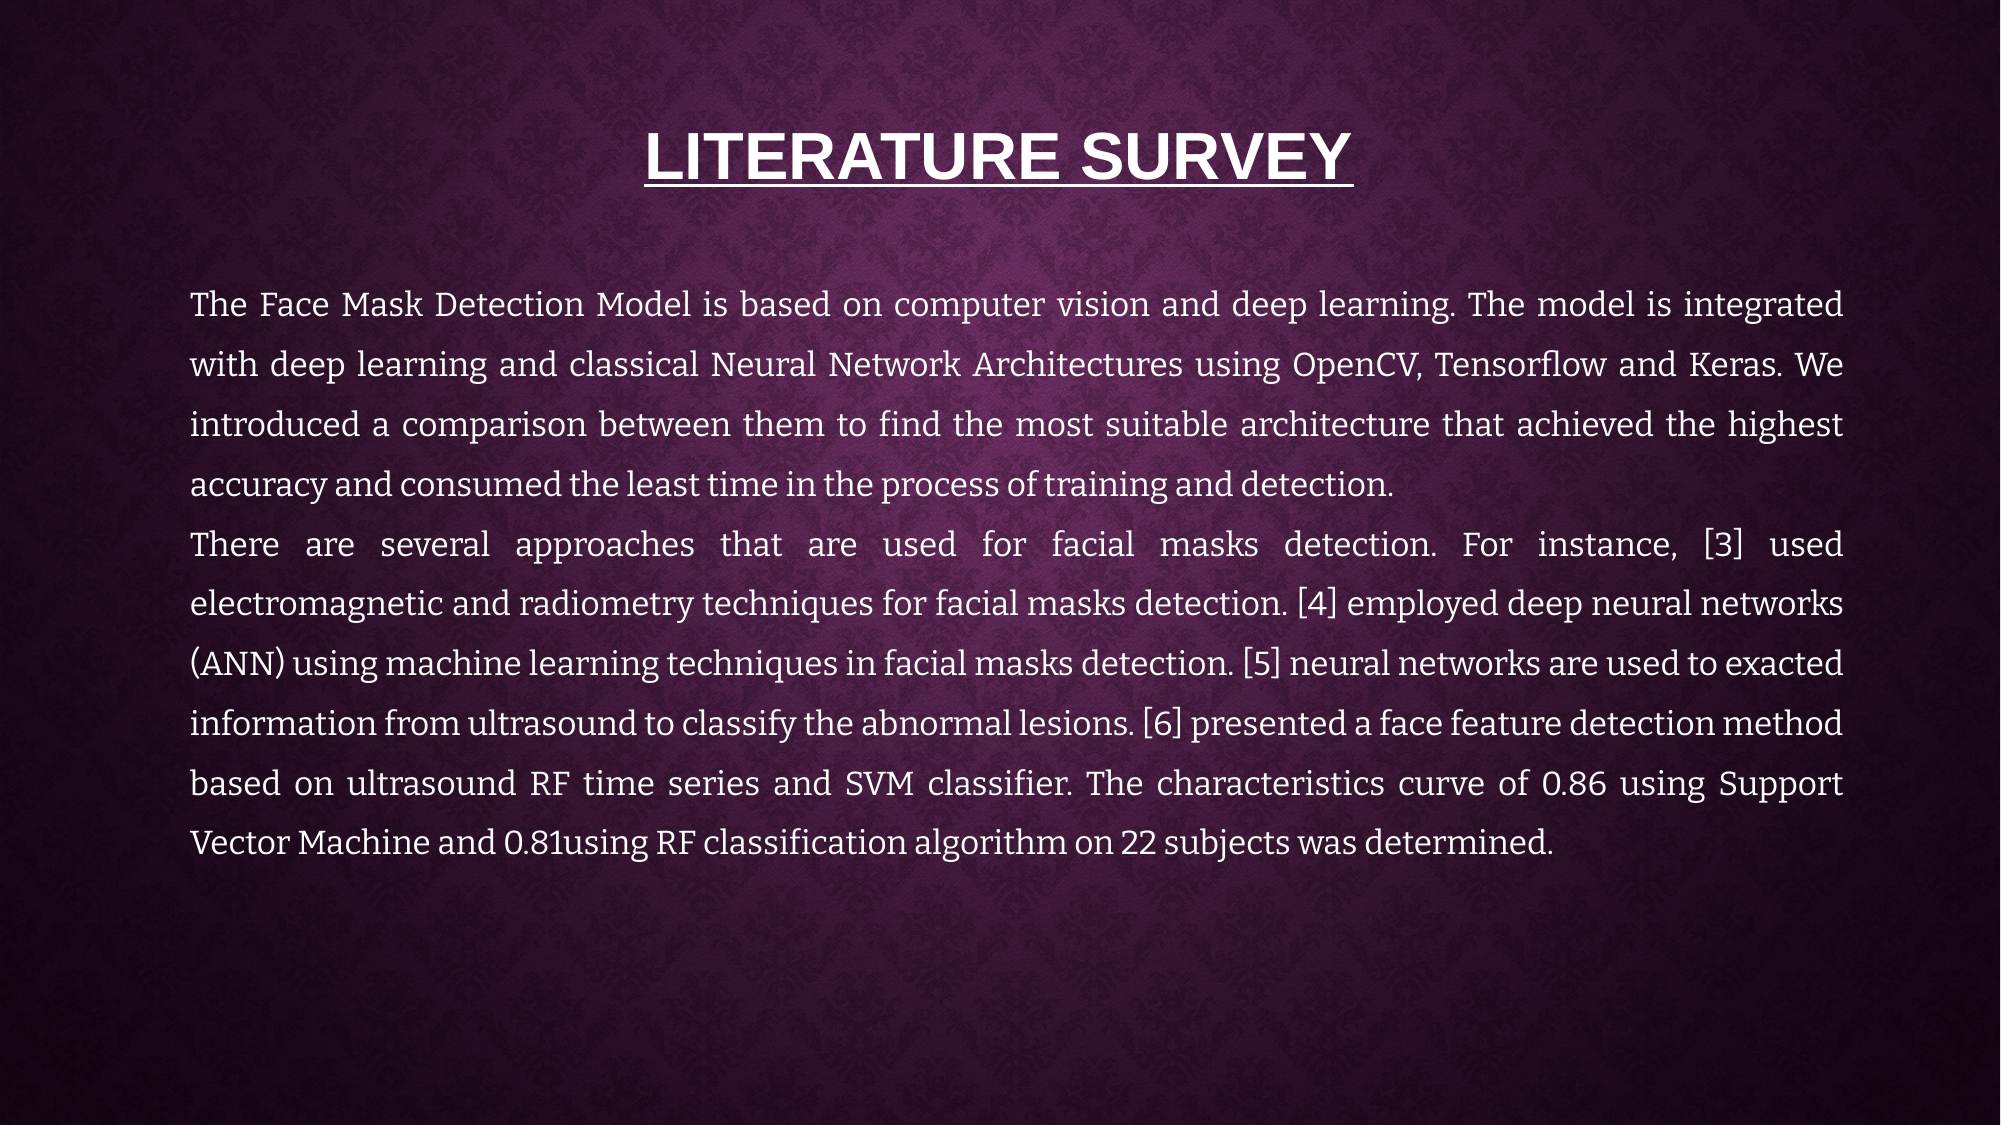

# LITERATURE SURVEY
The Face Mask Detection Model is based on computer vision and deep learning. The model is integrated with deep learning and classical Neural Network Architectures using OpenCV, Tensorflow and Keras. We introduced a comparison between them to find the most suitable architecture that achieved the highest accuracy and consumed the least time in the process of training and detection.
There are several approaches that are used for facial masks detection. For instance, [3] used electromagnetic and radiometry techniques for facial masks detection. [4] employed deep neural networks (ANN) using machine learning techniques in facial masks detection. [5] neural networks are used to exacted information from ultrasound to classify the abnormal lesions. [6] presented a face feature detection method based on ultrasound RF time series and SVM classifier. The characteristics curve of 0.86 using Support Vector Machine and 0.81using RF classification algorithm on 22 subjects was determined.